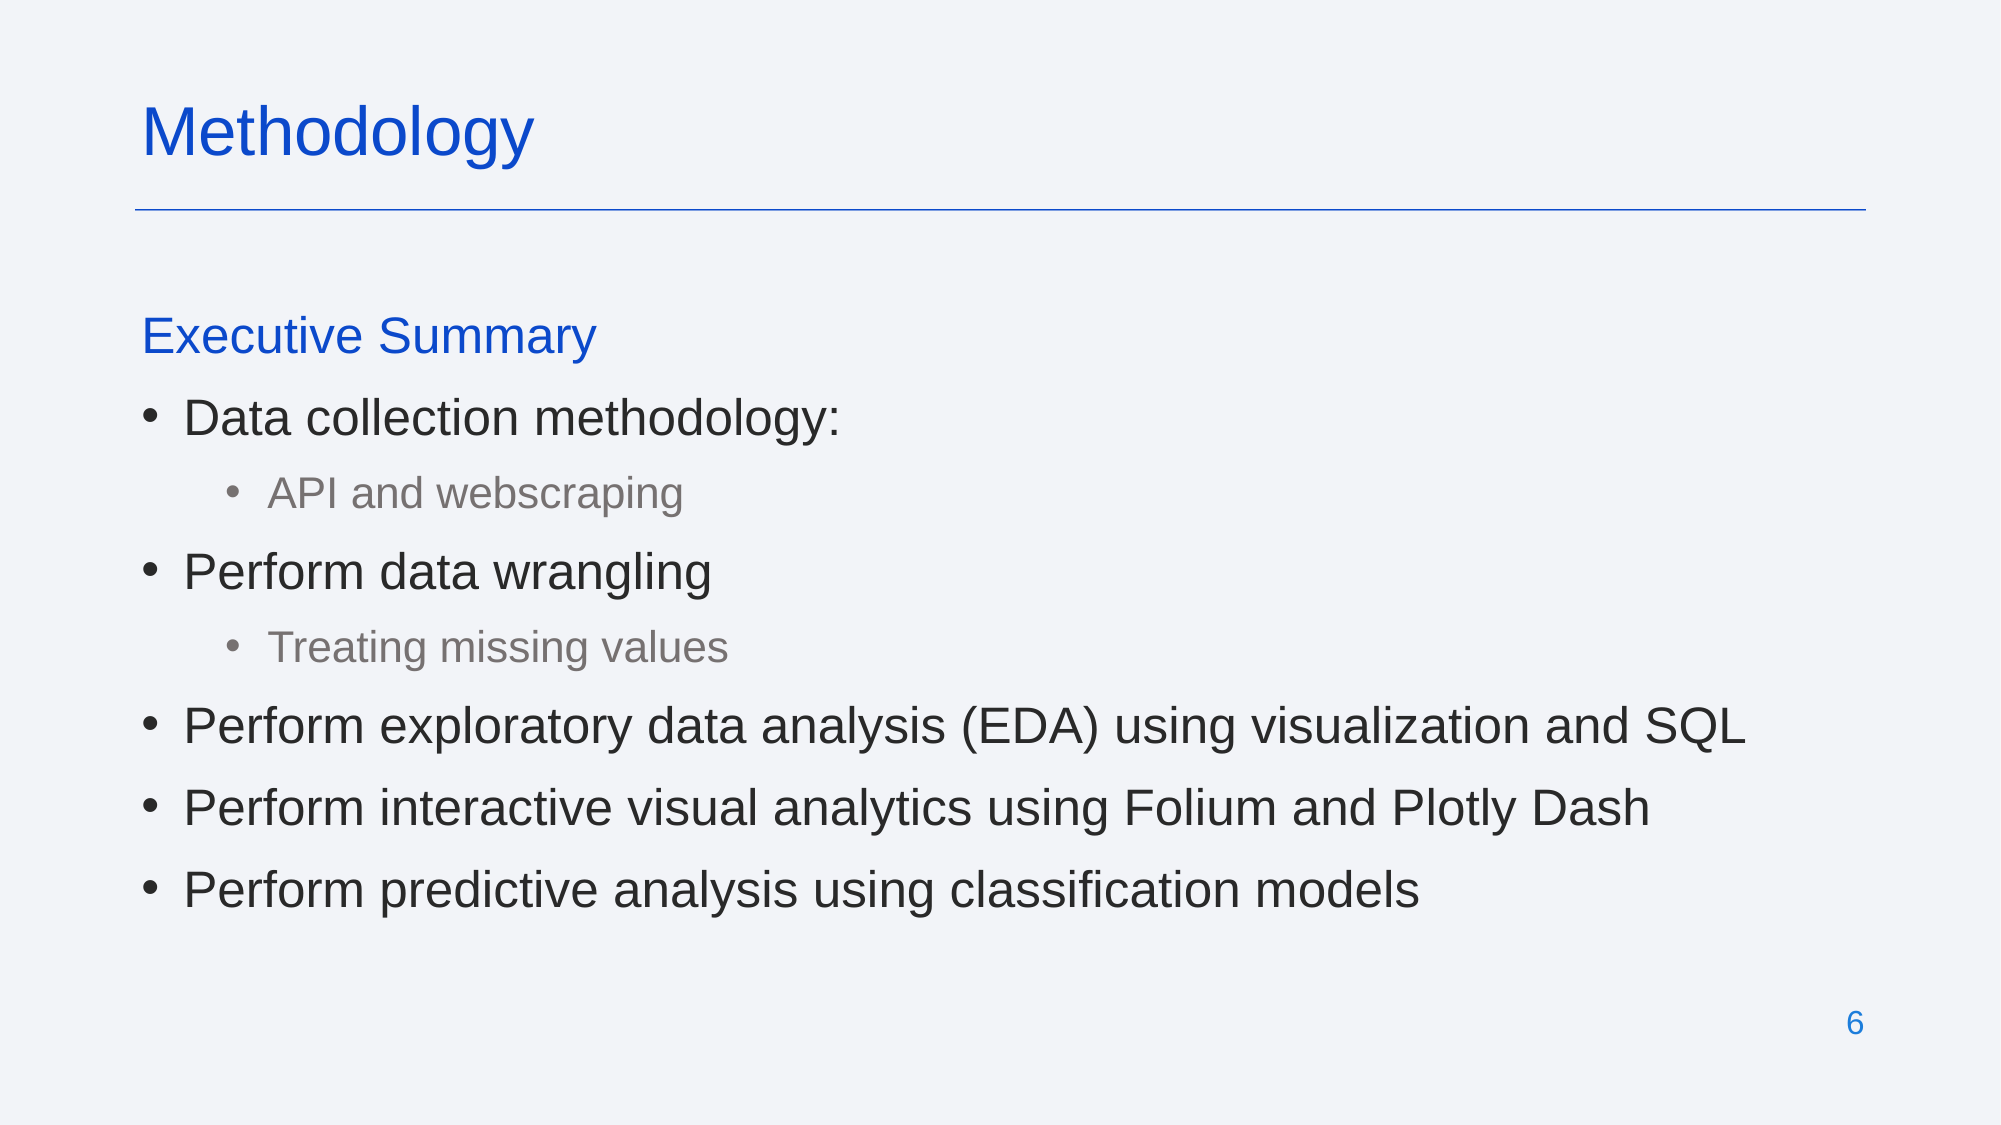

Methodology
Executive Summary
Data collection methodology:
API and webscraping
Perform data wrangling
Treating missing values
Perform exploratory data analysis (EDA) using visualization and SQL
Perform interactive visual analytics using Folium and Plotly Dash
Perform predictive analysis using classification models
6